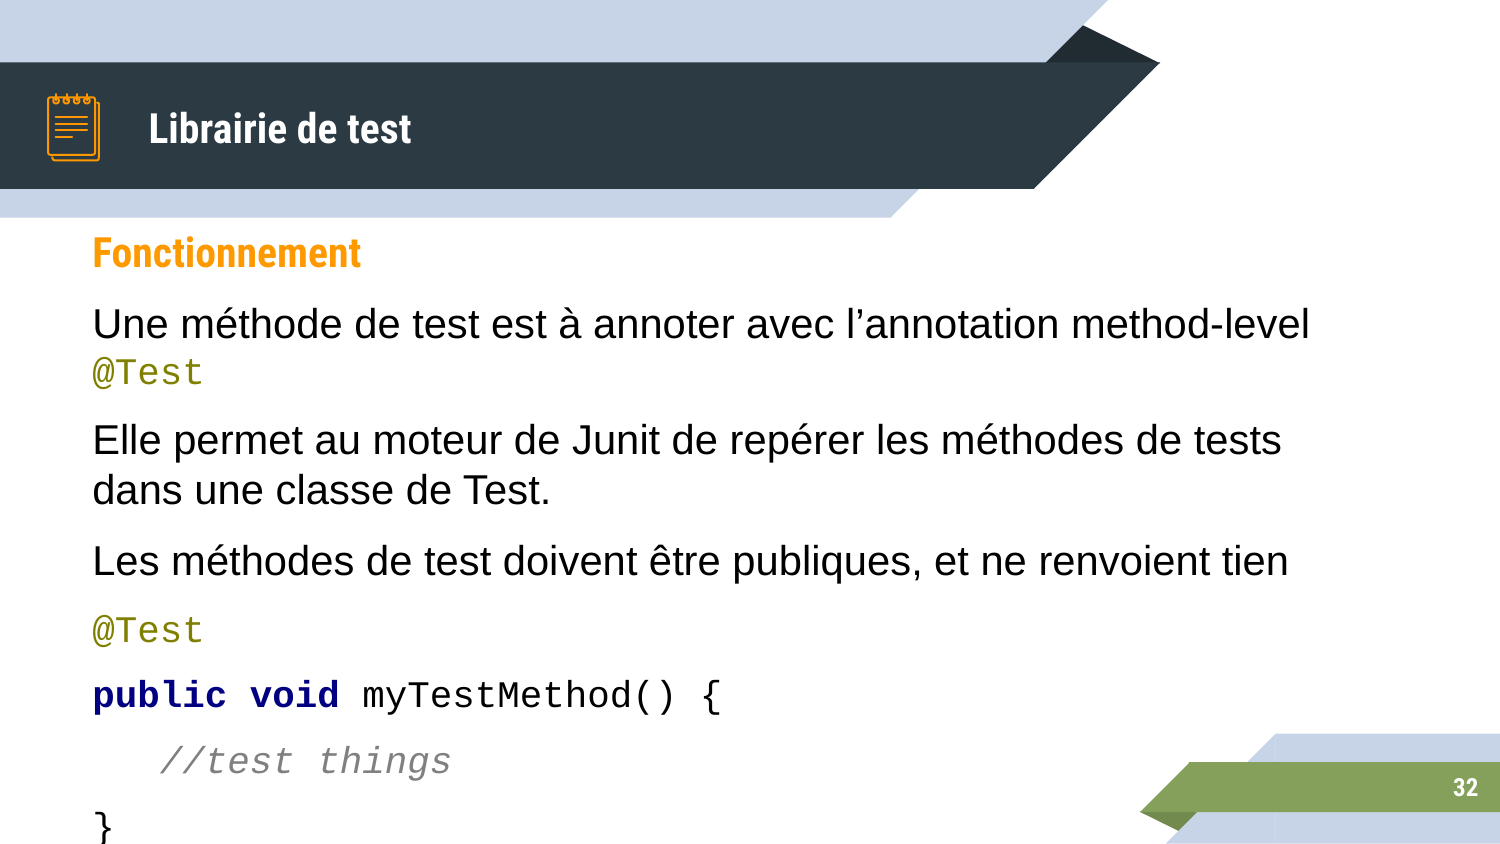

# Librairie de test

Fonctionnement
Une méthode de test est à annoter avec l’annotation method-level @Test
Elle permet au moteur de Junit de repérer les méthodes de tests dans une classe de Test.
Les méthodes de test doivent être publiques, et ne renvoient tien
@Test
public void myTestMethod() {
   //test things
}

32